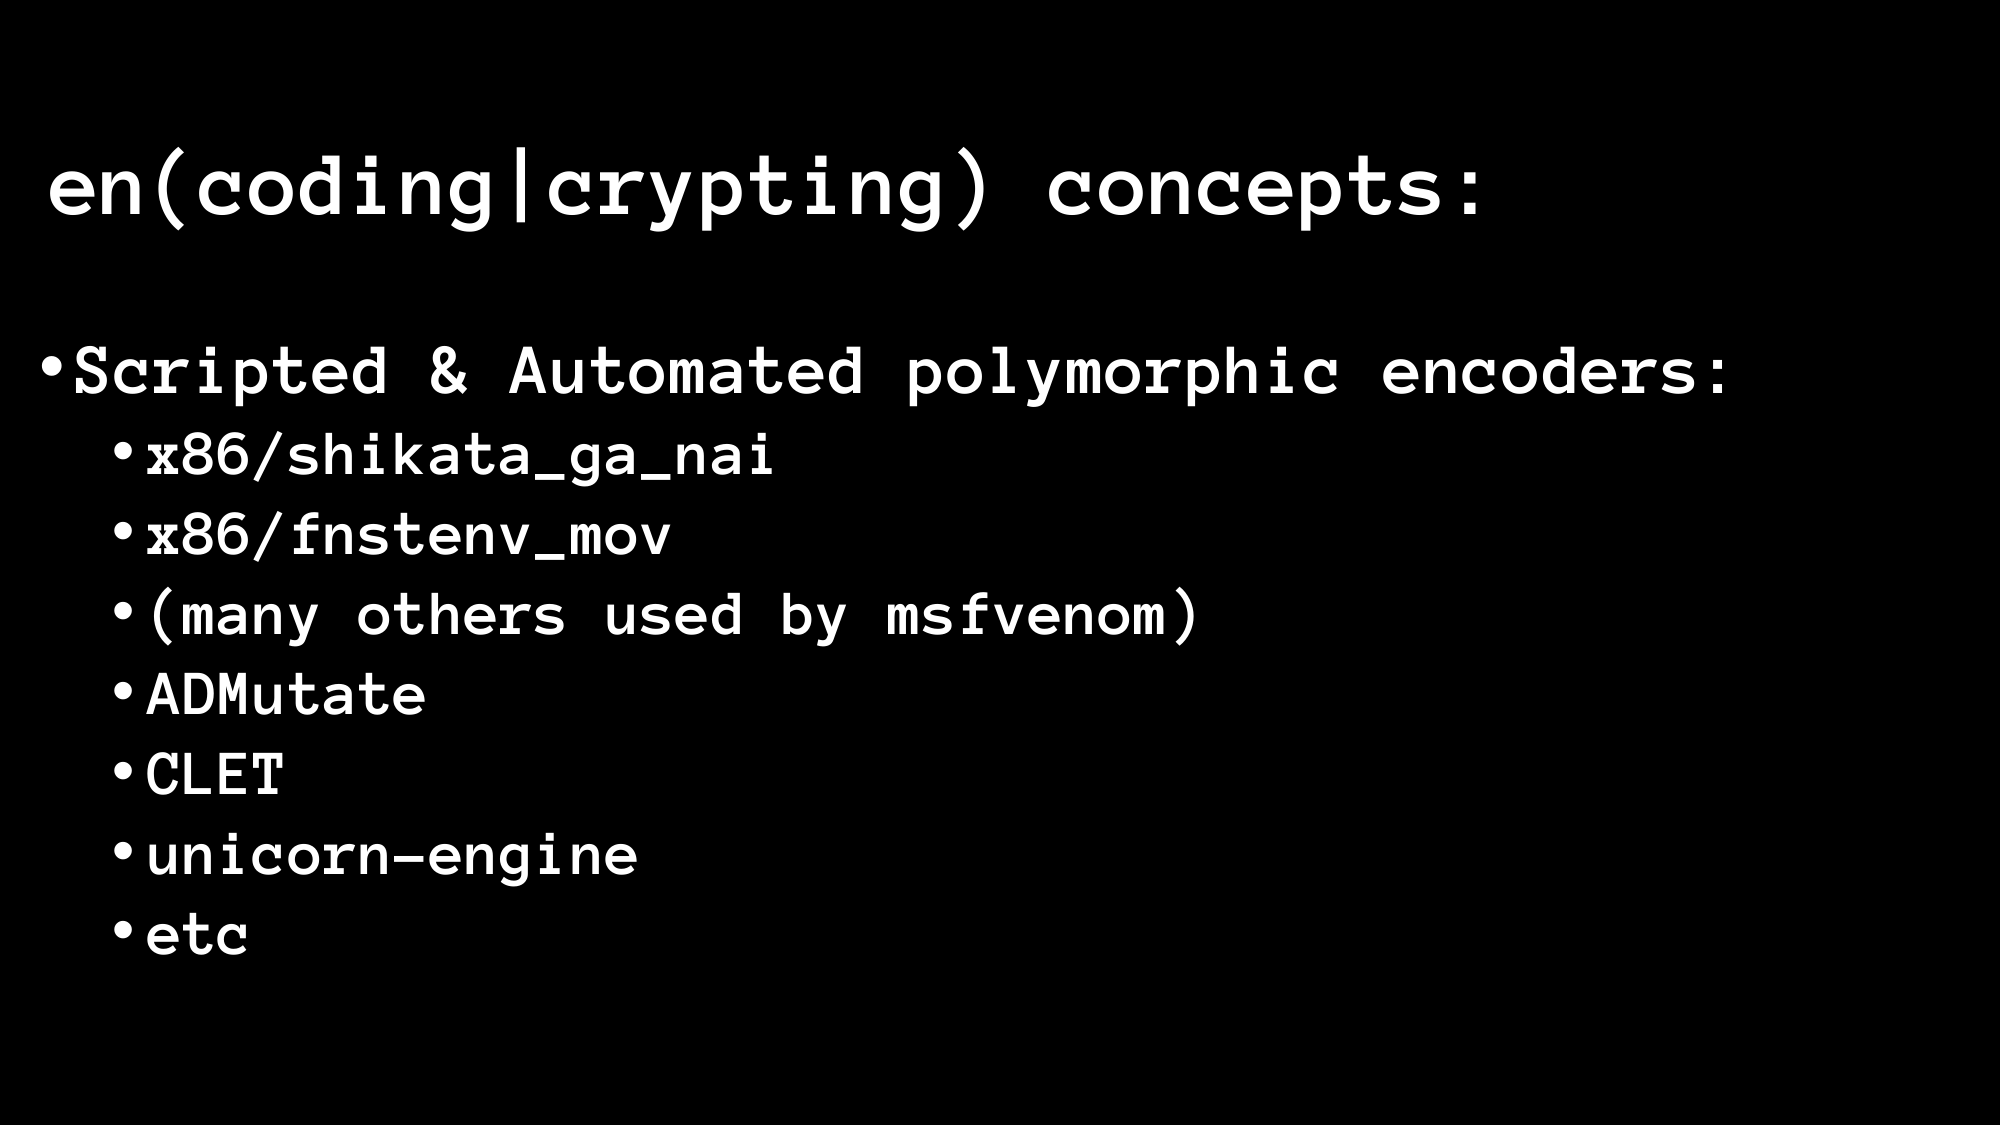

# en(coding|crypting) concepts:
Scripted & Automated polymorphic encoders:
x86/shikata_ga_nai
x86/fnstenv_mov
(many others used by msfvenom)
ADMutate
CLET
unicorn-engine
etc